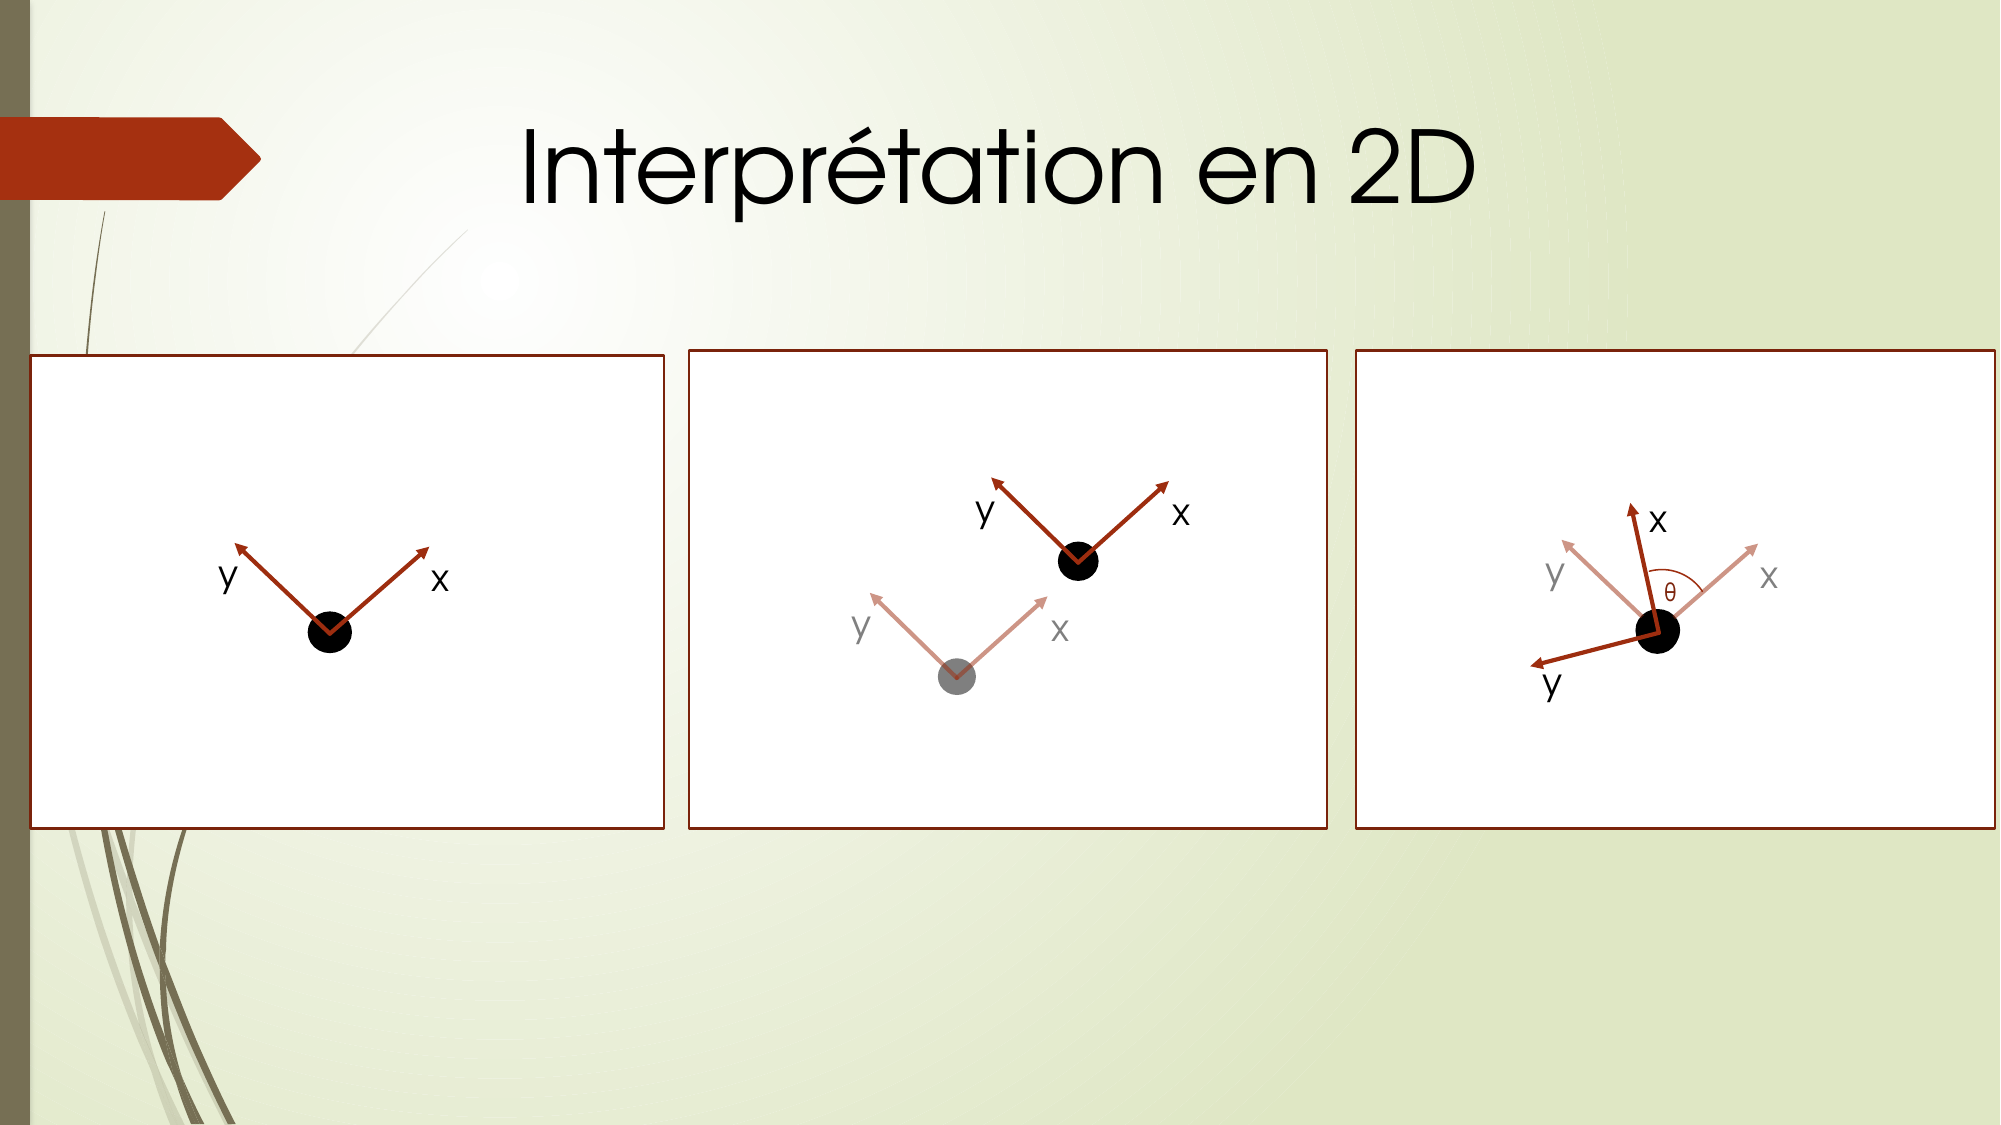

Interprétation en 2D

y

x
y

x
θ

y

x
y

x
y

x